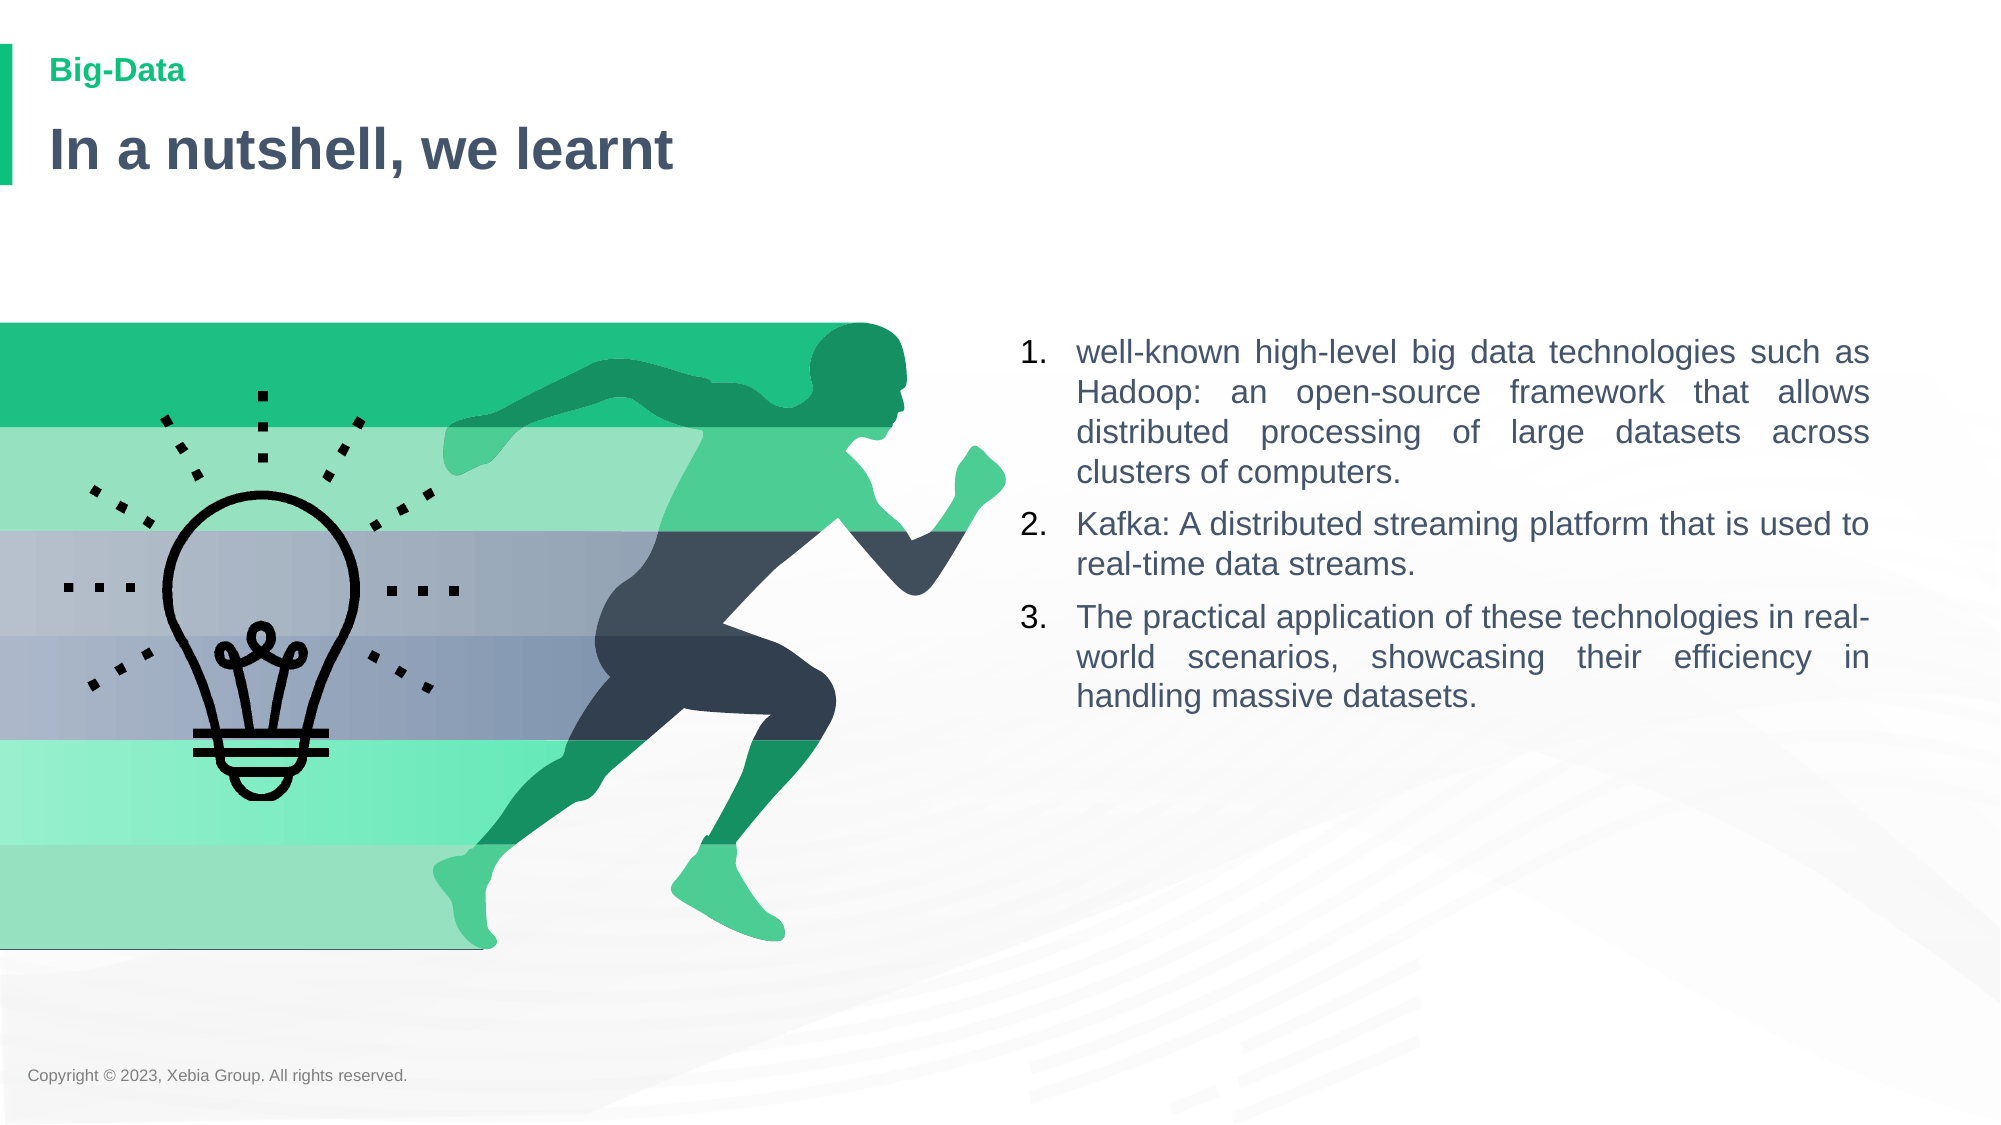

# In a nutshell, we learnt
well-known high-level big data technologies such as Hadoop: an open-source framework that allows distributed processing of large datasets across clusters of computers.
Kafka: A distributed streaming platform that is used to real-time data streams.
The practical application of these technologies in real-world scenarios, showcasing their efficiency in handling massive datasets.